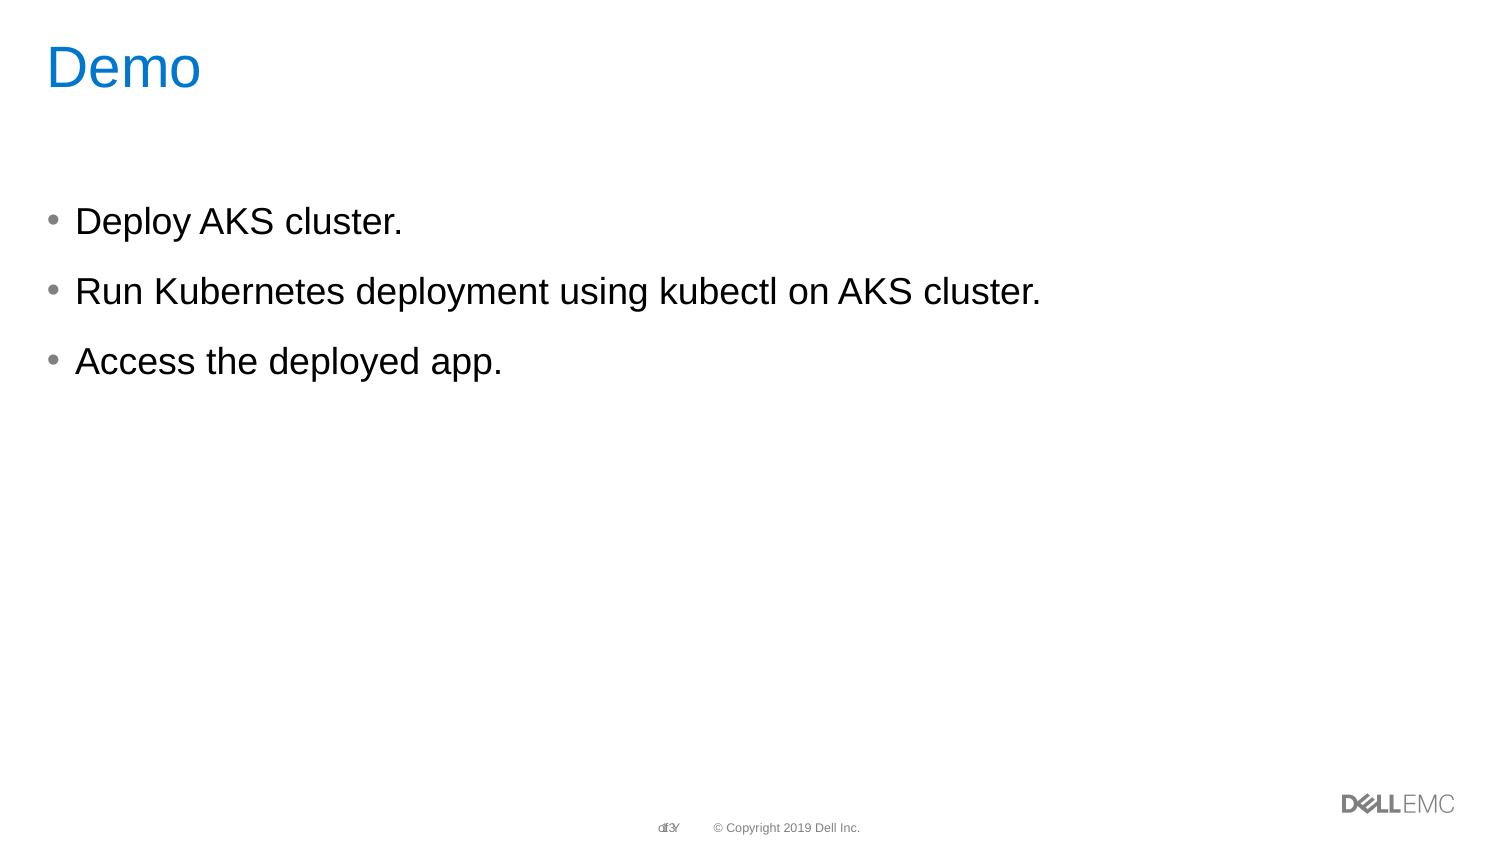

# Demo
Deploy AKS cluster.
Run Kubernetes deployment using kubectl on AKS cluster.
Access the deployed app.